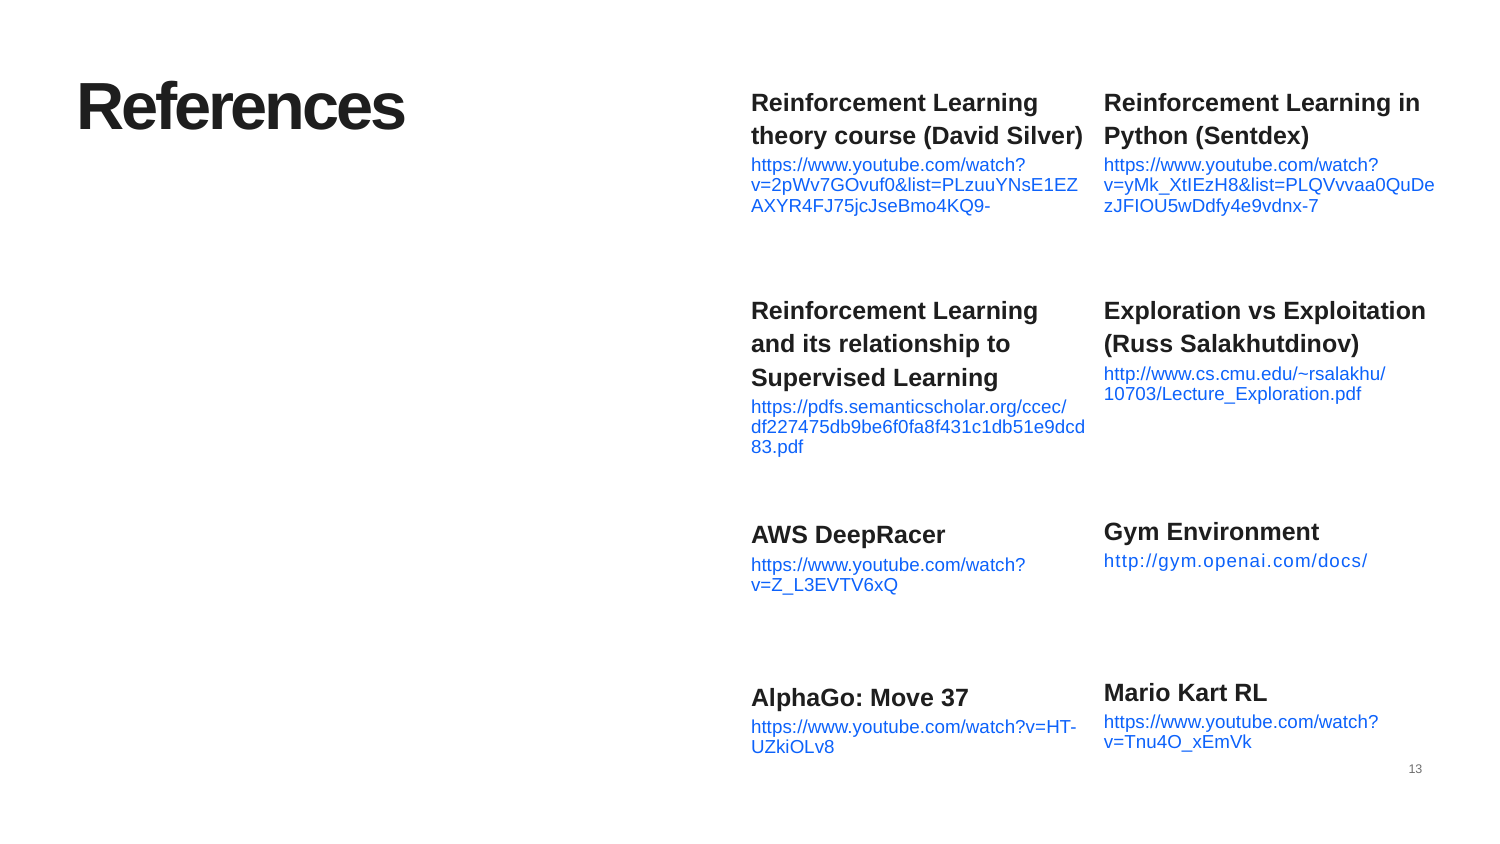

Reinforcement Learning theory course (David Silver)
https://www.youtube.com/watch?v=2pWv7GOvuf0&list=PLzuuYNsE1EZAXYR4FJ75jcJseBmo4KQ9-
Reinforcement Learning in Python (Sentdex)
https://www.youtube.com/watch?v=yMk_XtIEzH8&list=PLQVvvaa0QuDezJFIOU5wDdfy4e9vdnx-7
References
Reinforcement Learning and its relationship to Supervised Learning
https://pdfs.semanticscholar.org/ccec/df227475db9be6f0fa8f431c1db51e9dcd83.pdf
Exploration vs Exploitation (Russ Salakhutdinov)
http://www.cs.cmu.edu/~rsalakhu/10703/Lecture_Exploration.pdf
Gym Environment
http://gym.openai.com/docs/
AWS DeepRacer
https://www.youtube.com/watch?v=Z_L3EVTV6xQ
Mario Kart RL
https://www.youtube.com/watch?v=Tnu4O_xEmVk
AlphaGo: Move 37
https://www.youtube.com/watch?v=HT-UZkiOLv8